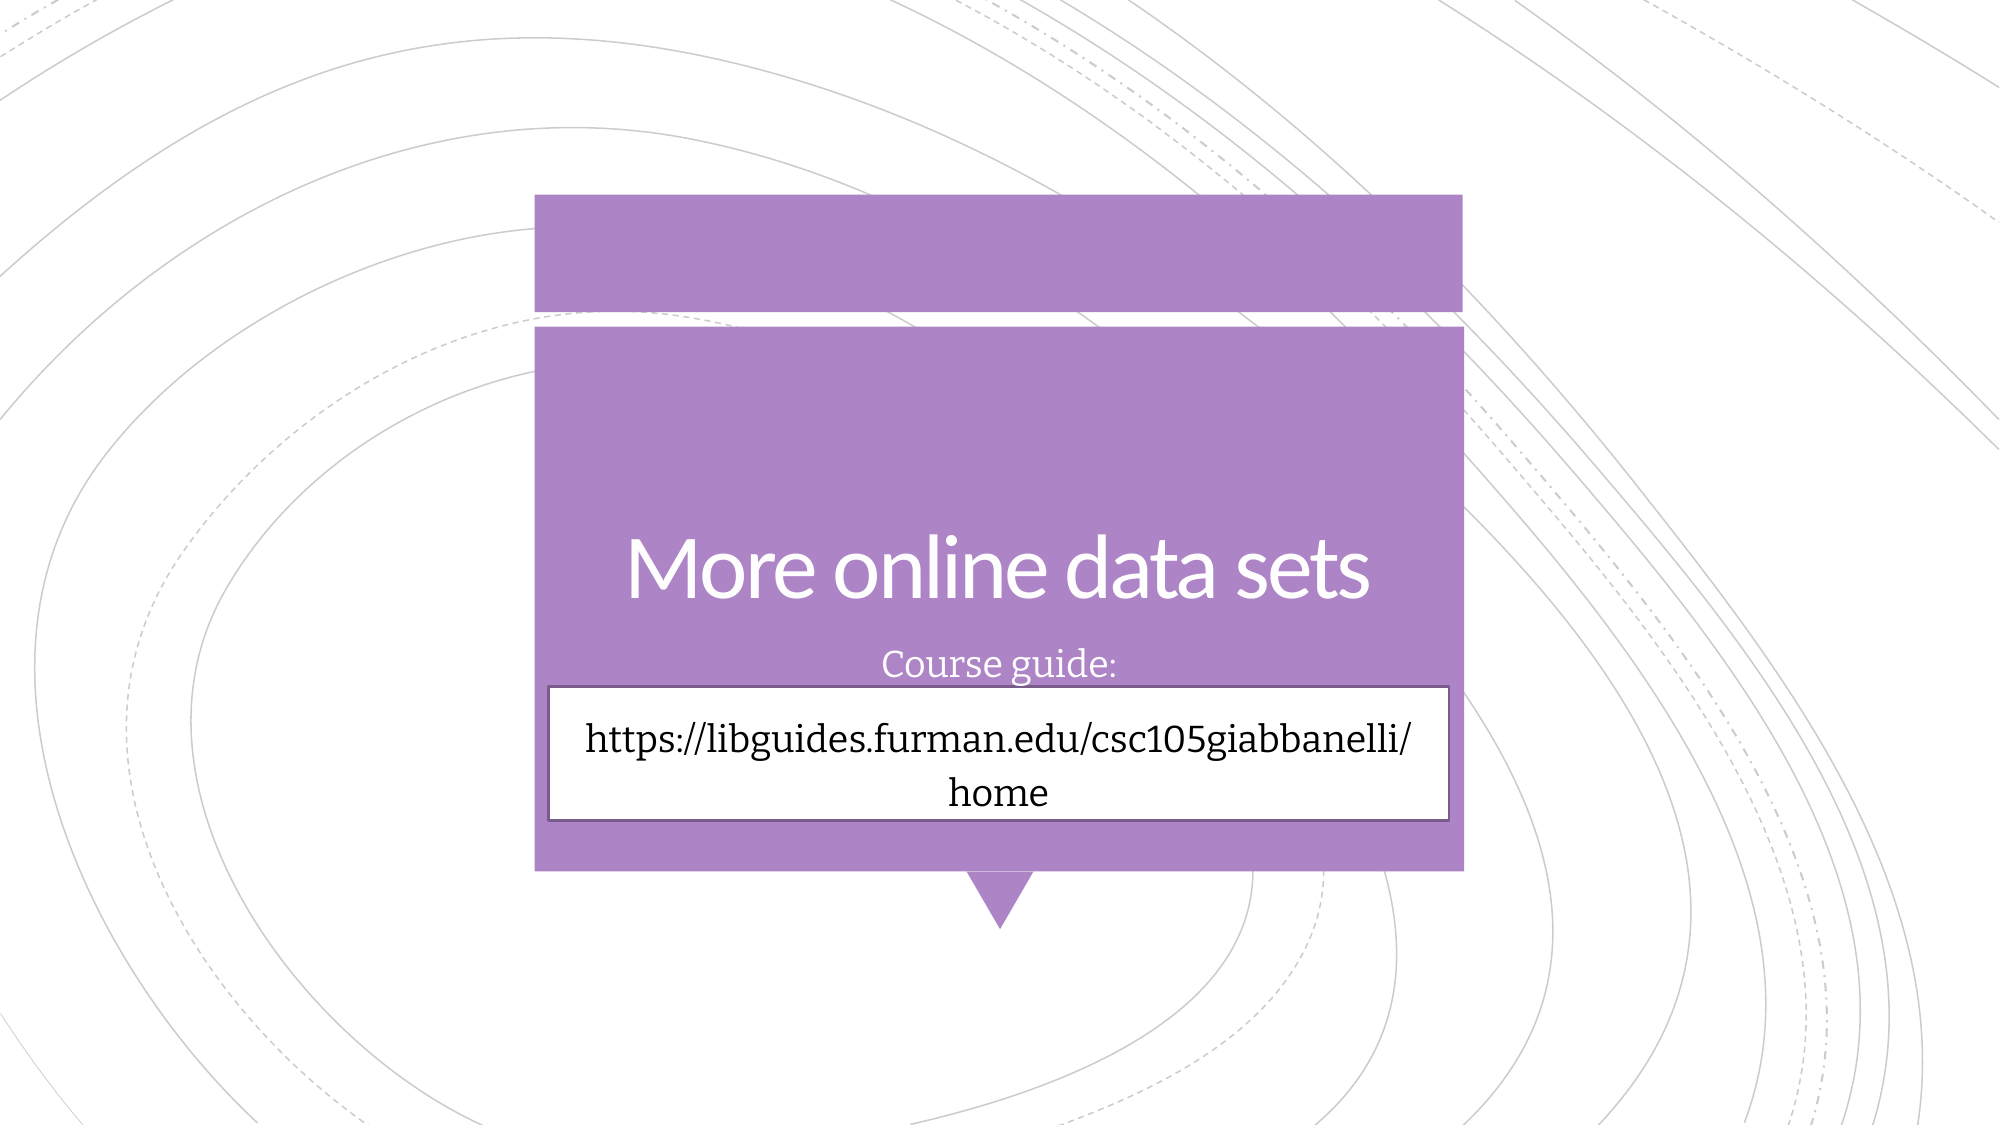

# More online data sets
Course guide:
https://libguides.furman.edu/csc105giabbanelli/home